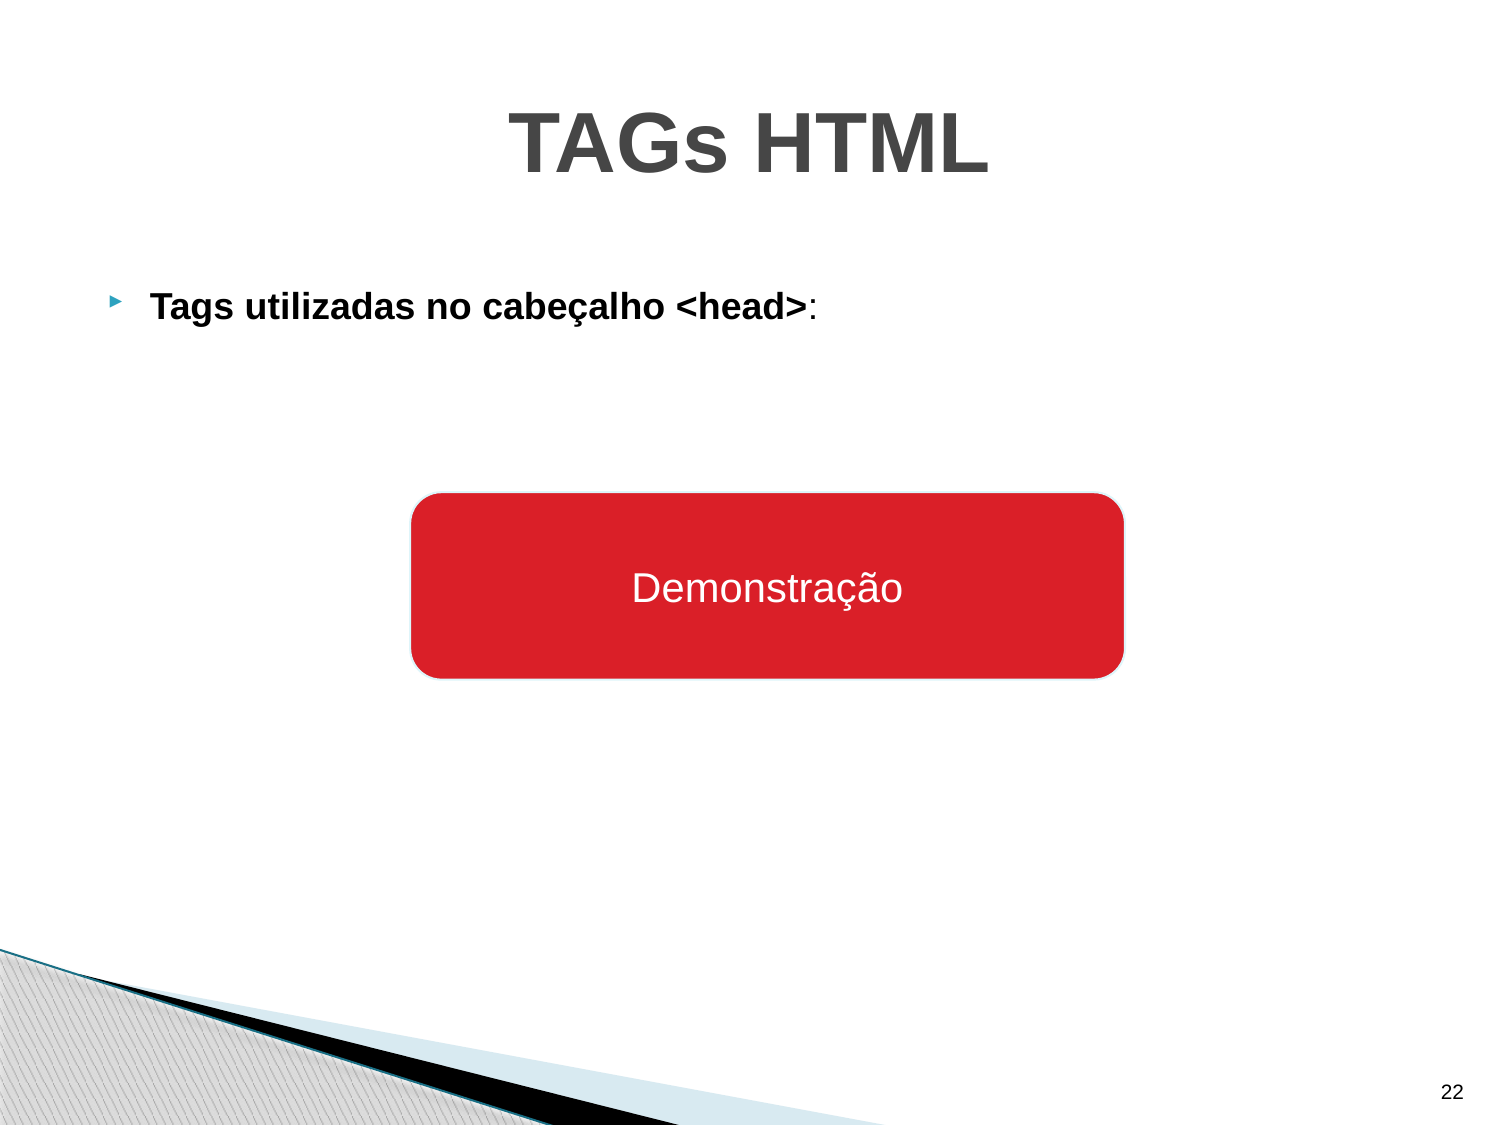

# TAGs HTML
Tags utilizadas no cabeçalho <head>:

Demonstração
22